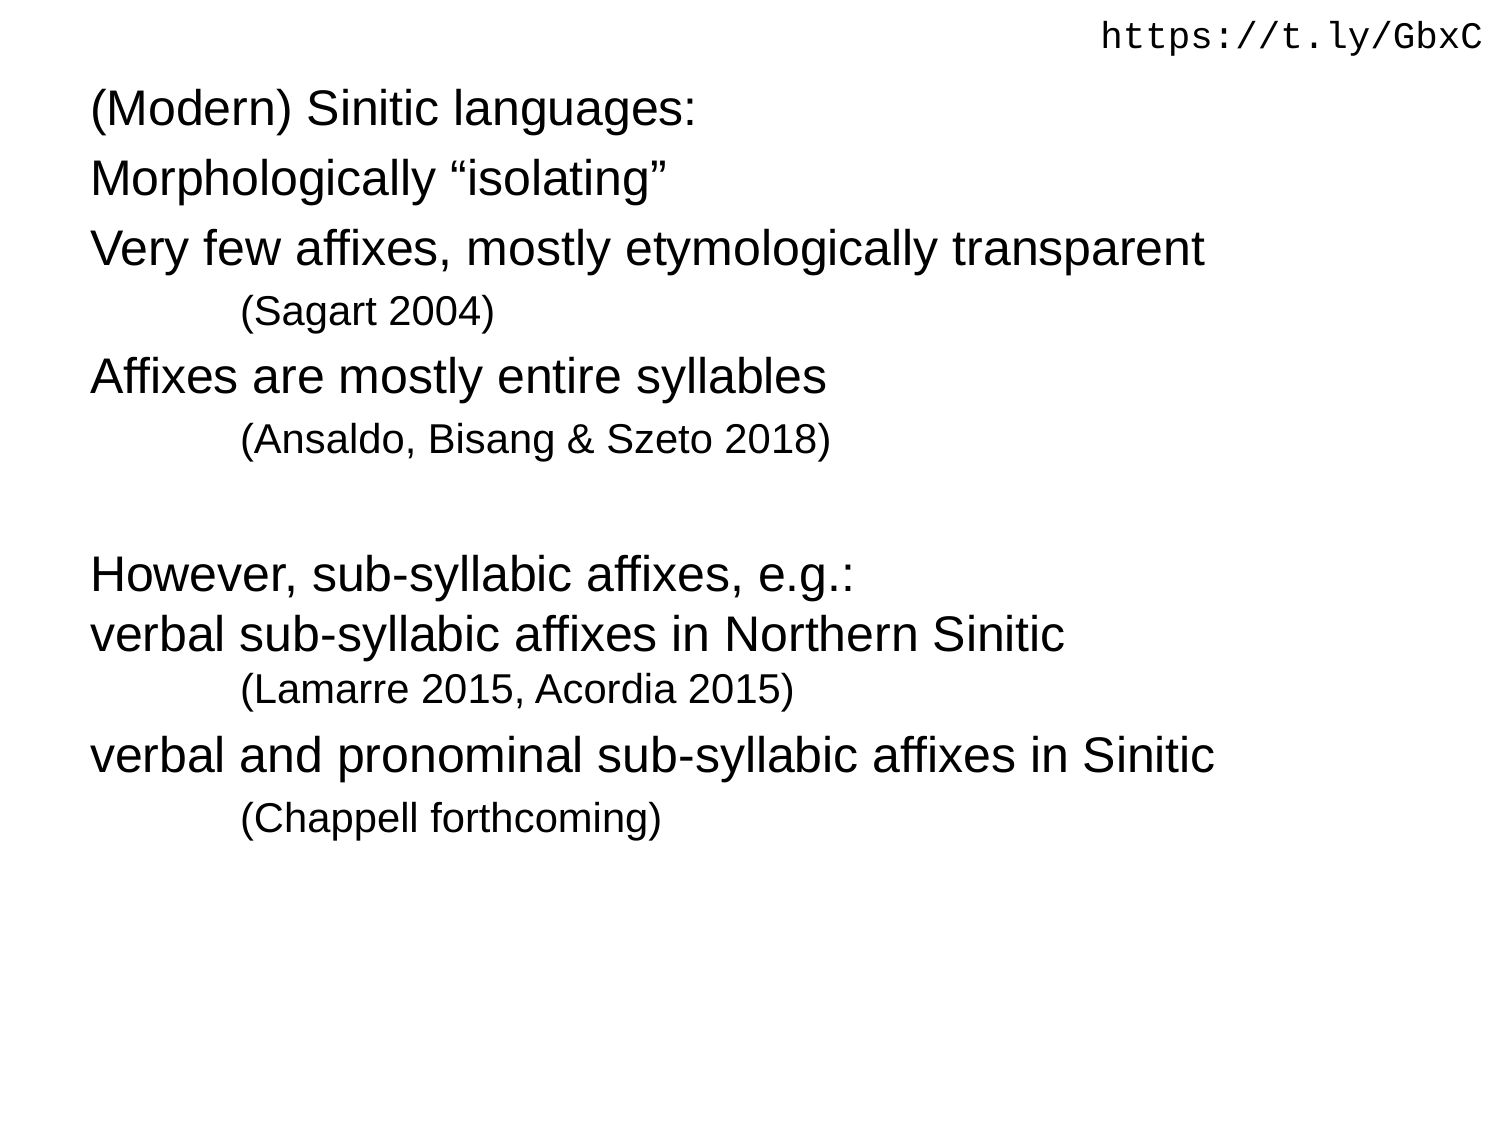

https://t.ly/GbxC
(Modern) Sinitic languages:
Morphologically “isolating”
Very few affixes, mostly etymologically transparent
	(Sagart 2004)
Affixes are mostly entire syllables
	(Ansaldo, Bisang & Szeto 2018)

However, sub-syllabic affixes, e.g.:
verbal sub-syllabic affixes in Northern Sinitic
	(Lamarre 2015, Acordia 2015)
verbal and pronominal sub-syllabic affixes in Sinitic
	(Chappell forthcoming)